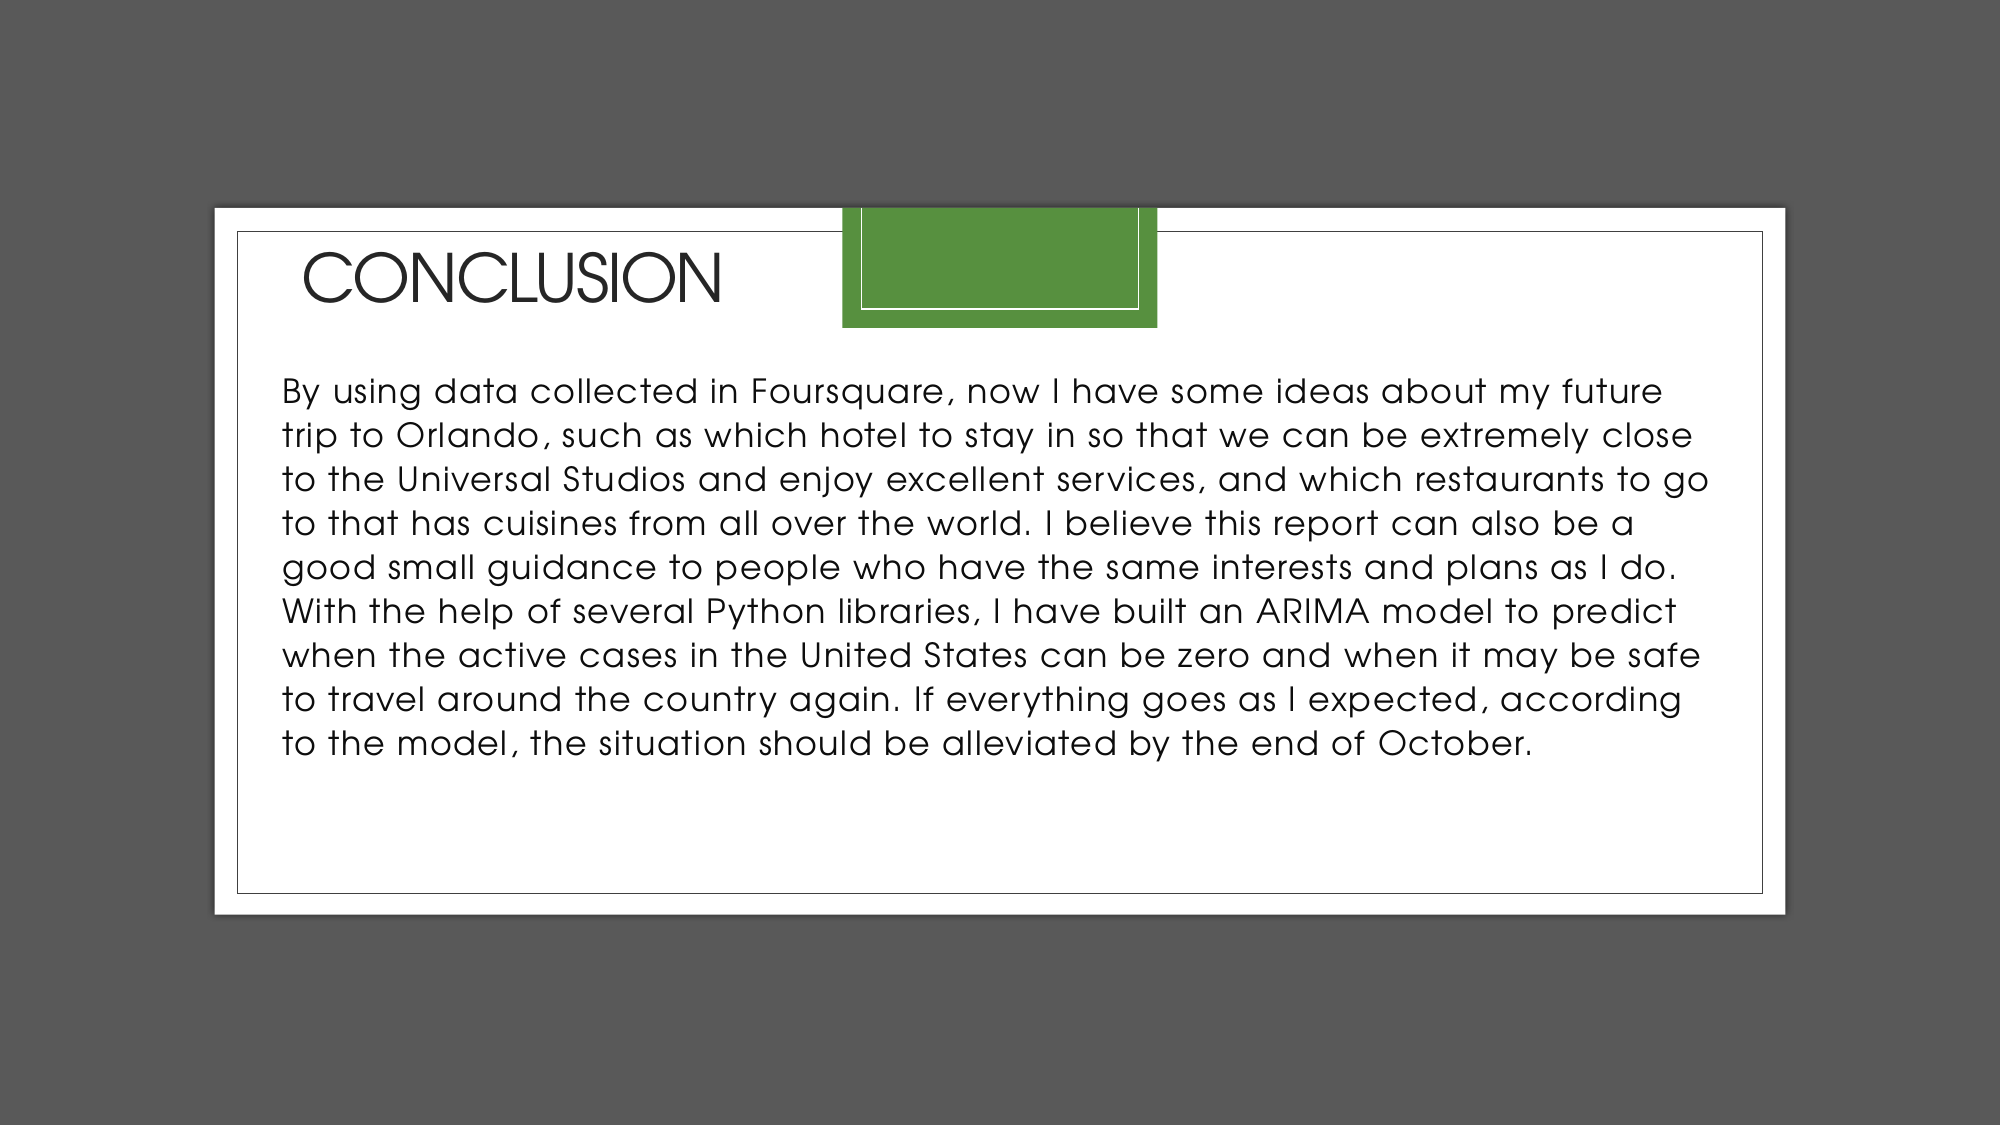

# Conclusion
By using data collected in Foursquare, now I have some ideas about my future trip to Orlando, such as which hotel to stay in so that we can be extremely close to the Universal Studios and enjoy excellent services, and which restaurants to go to that has cuisines from all over the world. I believe this report can also be a good small guidance to people who have the same interests and plans as I do.
With the help of several Python libraries, I have built an ARIMA model to predict when the active cases in the United States can be zero and when it may be safe to travel around the country again. If everything goes as I expected, according to the model, the situation should be alleviated by the end of October.